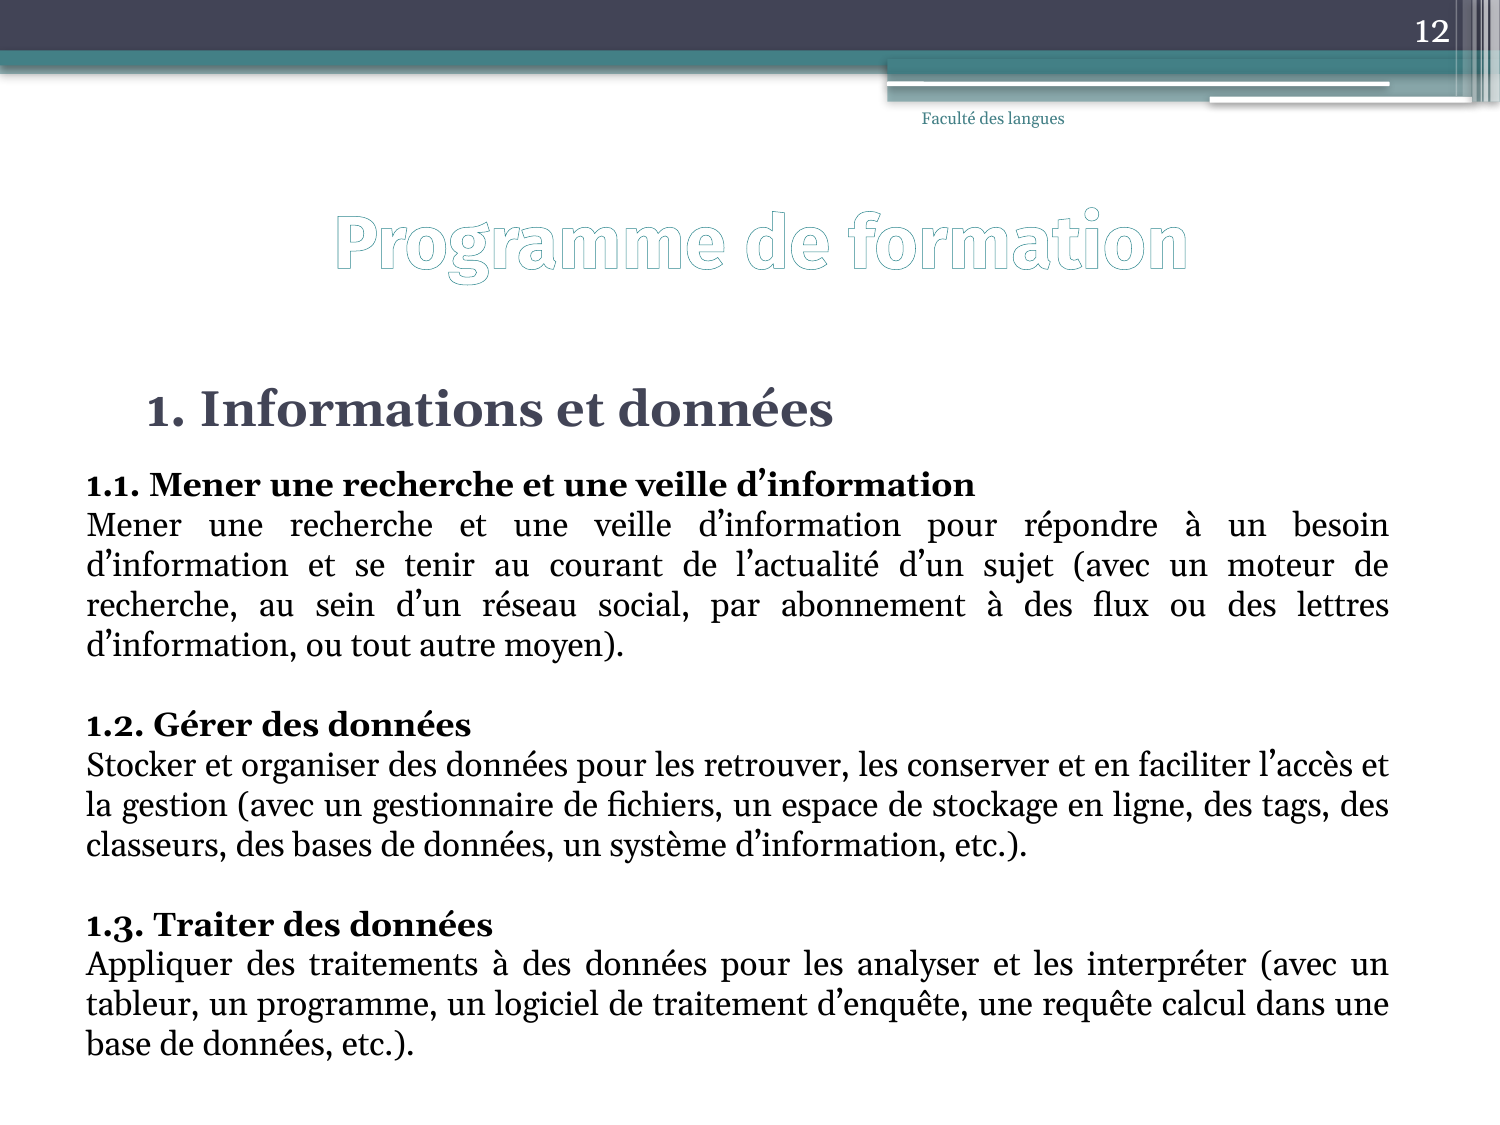

12
Faculté des langues
# Programme de formation

1. Informations et données

1.1. Mener une recherche et une veille d’information
Mener une recherche et une veille d’information pour répondre à un besoin d’information et se tenir au courant de l’actualité d’un sujet (avec un moteur de recherche, au sein d’un réseau social, par abonnement à des flux ou des lettres d’information, ou tout autre moyen).

1.2. Gérer des données
Stocker et organiser des données pour les retrouver, les conserver et en faciliter l’accès et la gestion (avec un gestionnaire de fichiers, un espace de stockage en ligne, des tags, des classeurs, des bases de données, un système d’information, etc.).

1.3. Traiter des données
Appliquer des traitements à des données pour les analyser et les interpréter (avec un tableur, un programme, un logiciel de traitement d’enquête, une requête calcul dans une base de données, etc.).